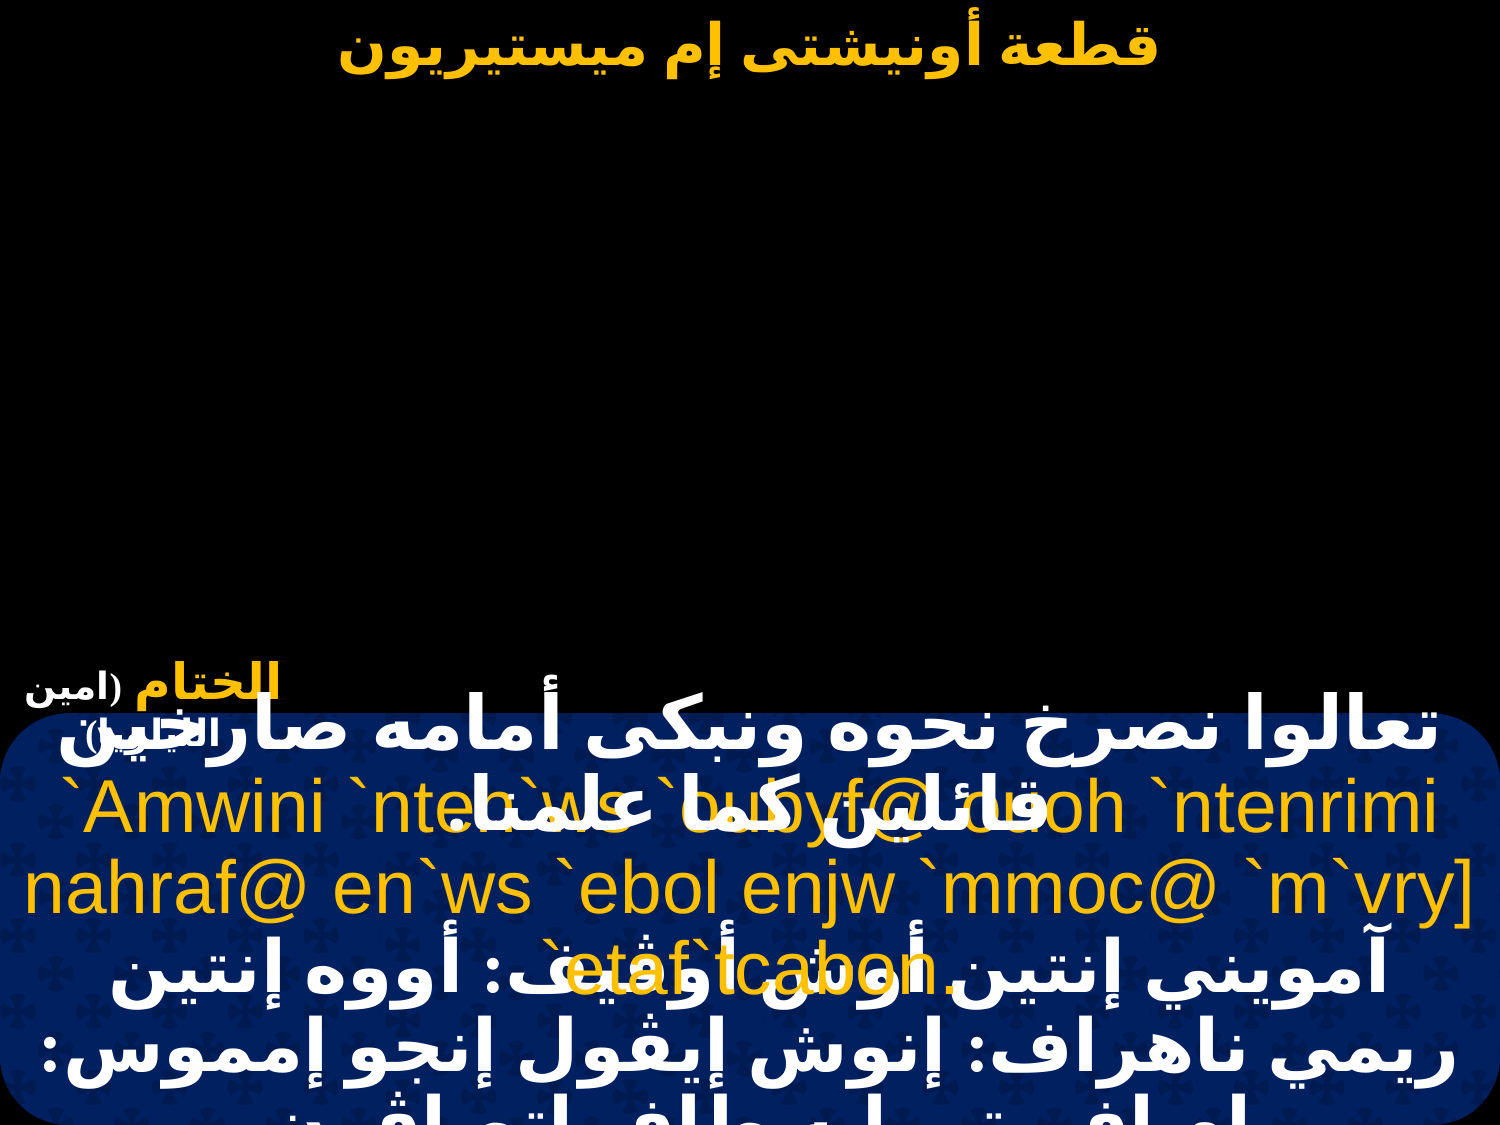

#
تعالوا نصرخ نحوه ونبكى أمامه صارخين قائلين كما علمنا.
`Amwini `nten`ws `oubyf@ ouoh `ntenrimi nahraf@ en`ws `ebol enjw `mmoc@ `m`vry] `etaf`tcabon.
آمويني إنتين أوش أوڤيف: أووه إنتين ريمي ناهراف: إنوش إيڤول إنجو إمموس: إم إفريتي إيه طاف إتصاڤون.